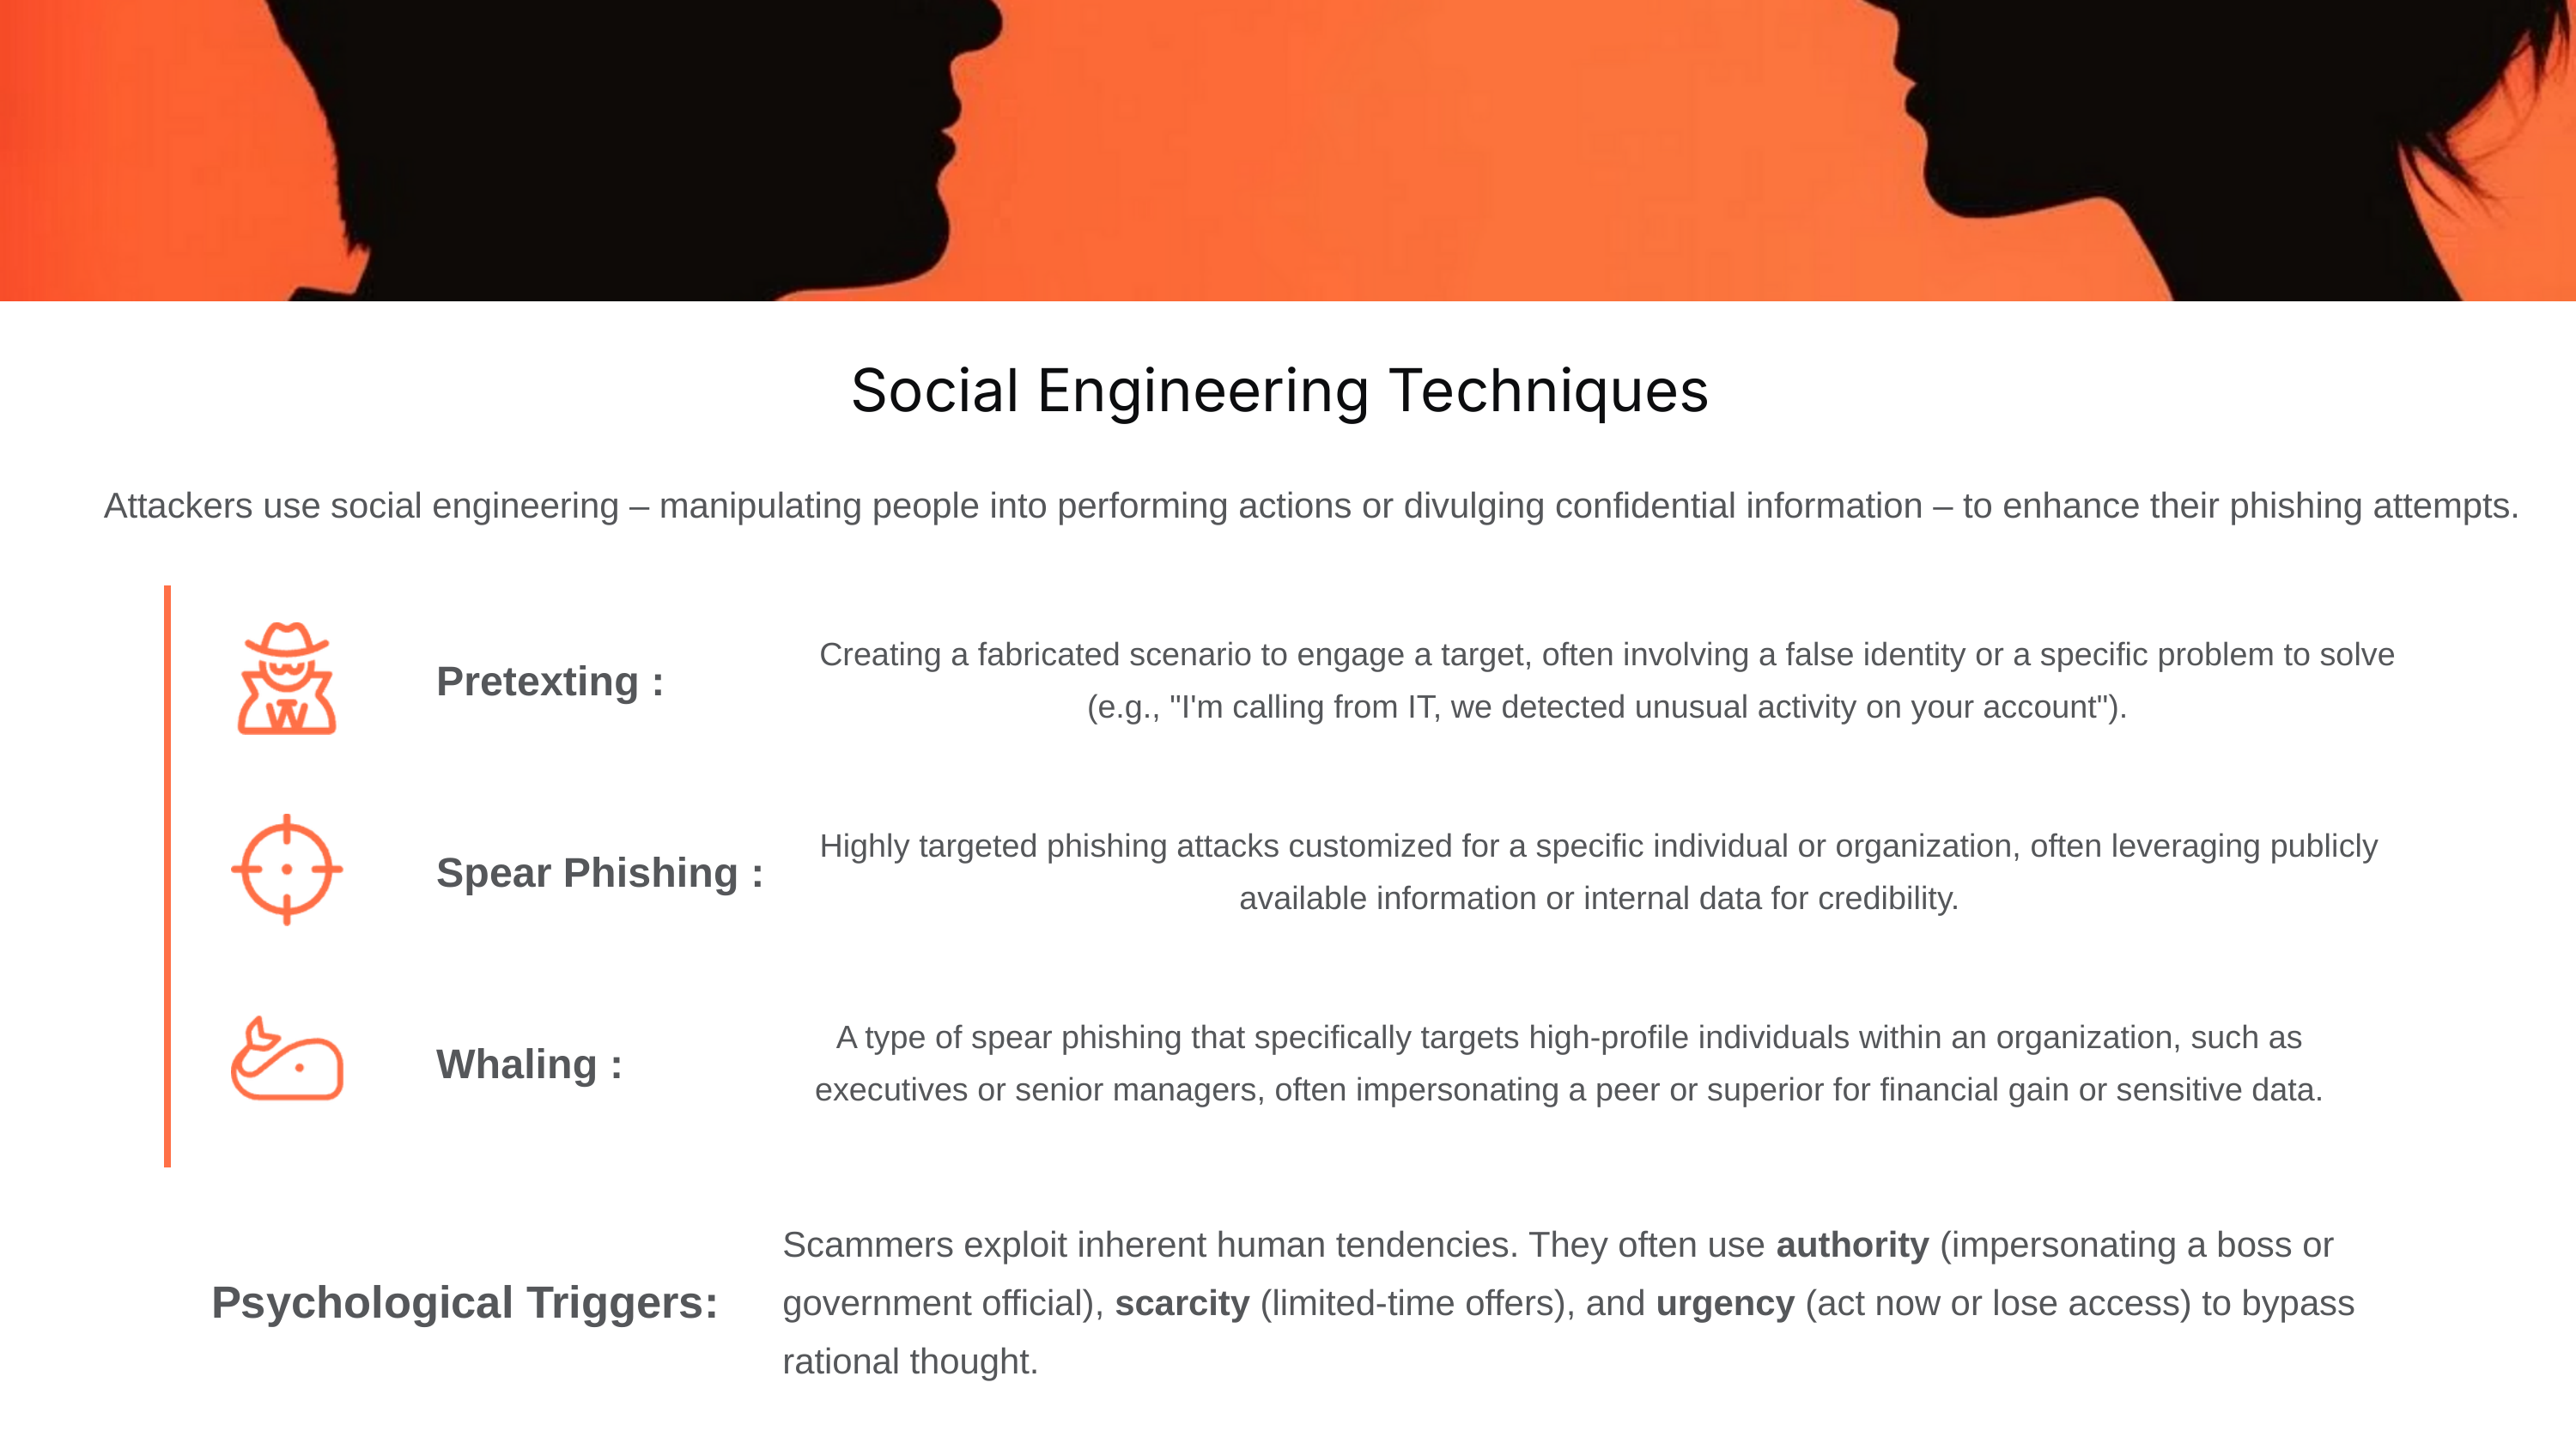

Social Engineering Techniques
Attackers use social engineering – manipulating people into performing actions or divulging confidential information – to enhance their phishing attempts.

Creating a fabricated scenario to engage a target, often involving a false identity or a specific problem to solve (e.g., "I'm calling from IT, we detected unusual activity on your account").

Pretexting :
Highly targeted phishing attacks customized for a specific individual or organization, often leveraging publicly available information or internal data for credibility.

Spear Phishing :
A type of spear phishing that specifically targets high-profile individuals within an organization, such as executives or senior managers, often impersonating a peer or superior for financial gain or sensitive data.

Whaling :
Scammers exploit inherent human tendencies. They often use authority (impersonating a boss or government official), scarcity (limited-time offers), and urgency (act now or lose access) to bypass rational thought.
Psychological Triggers: